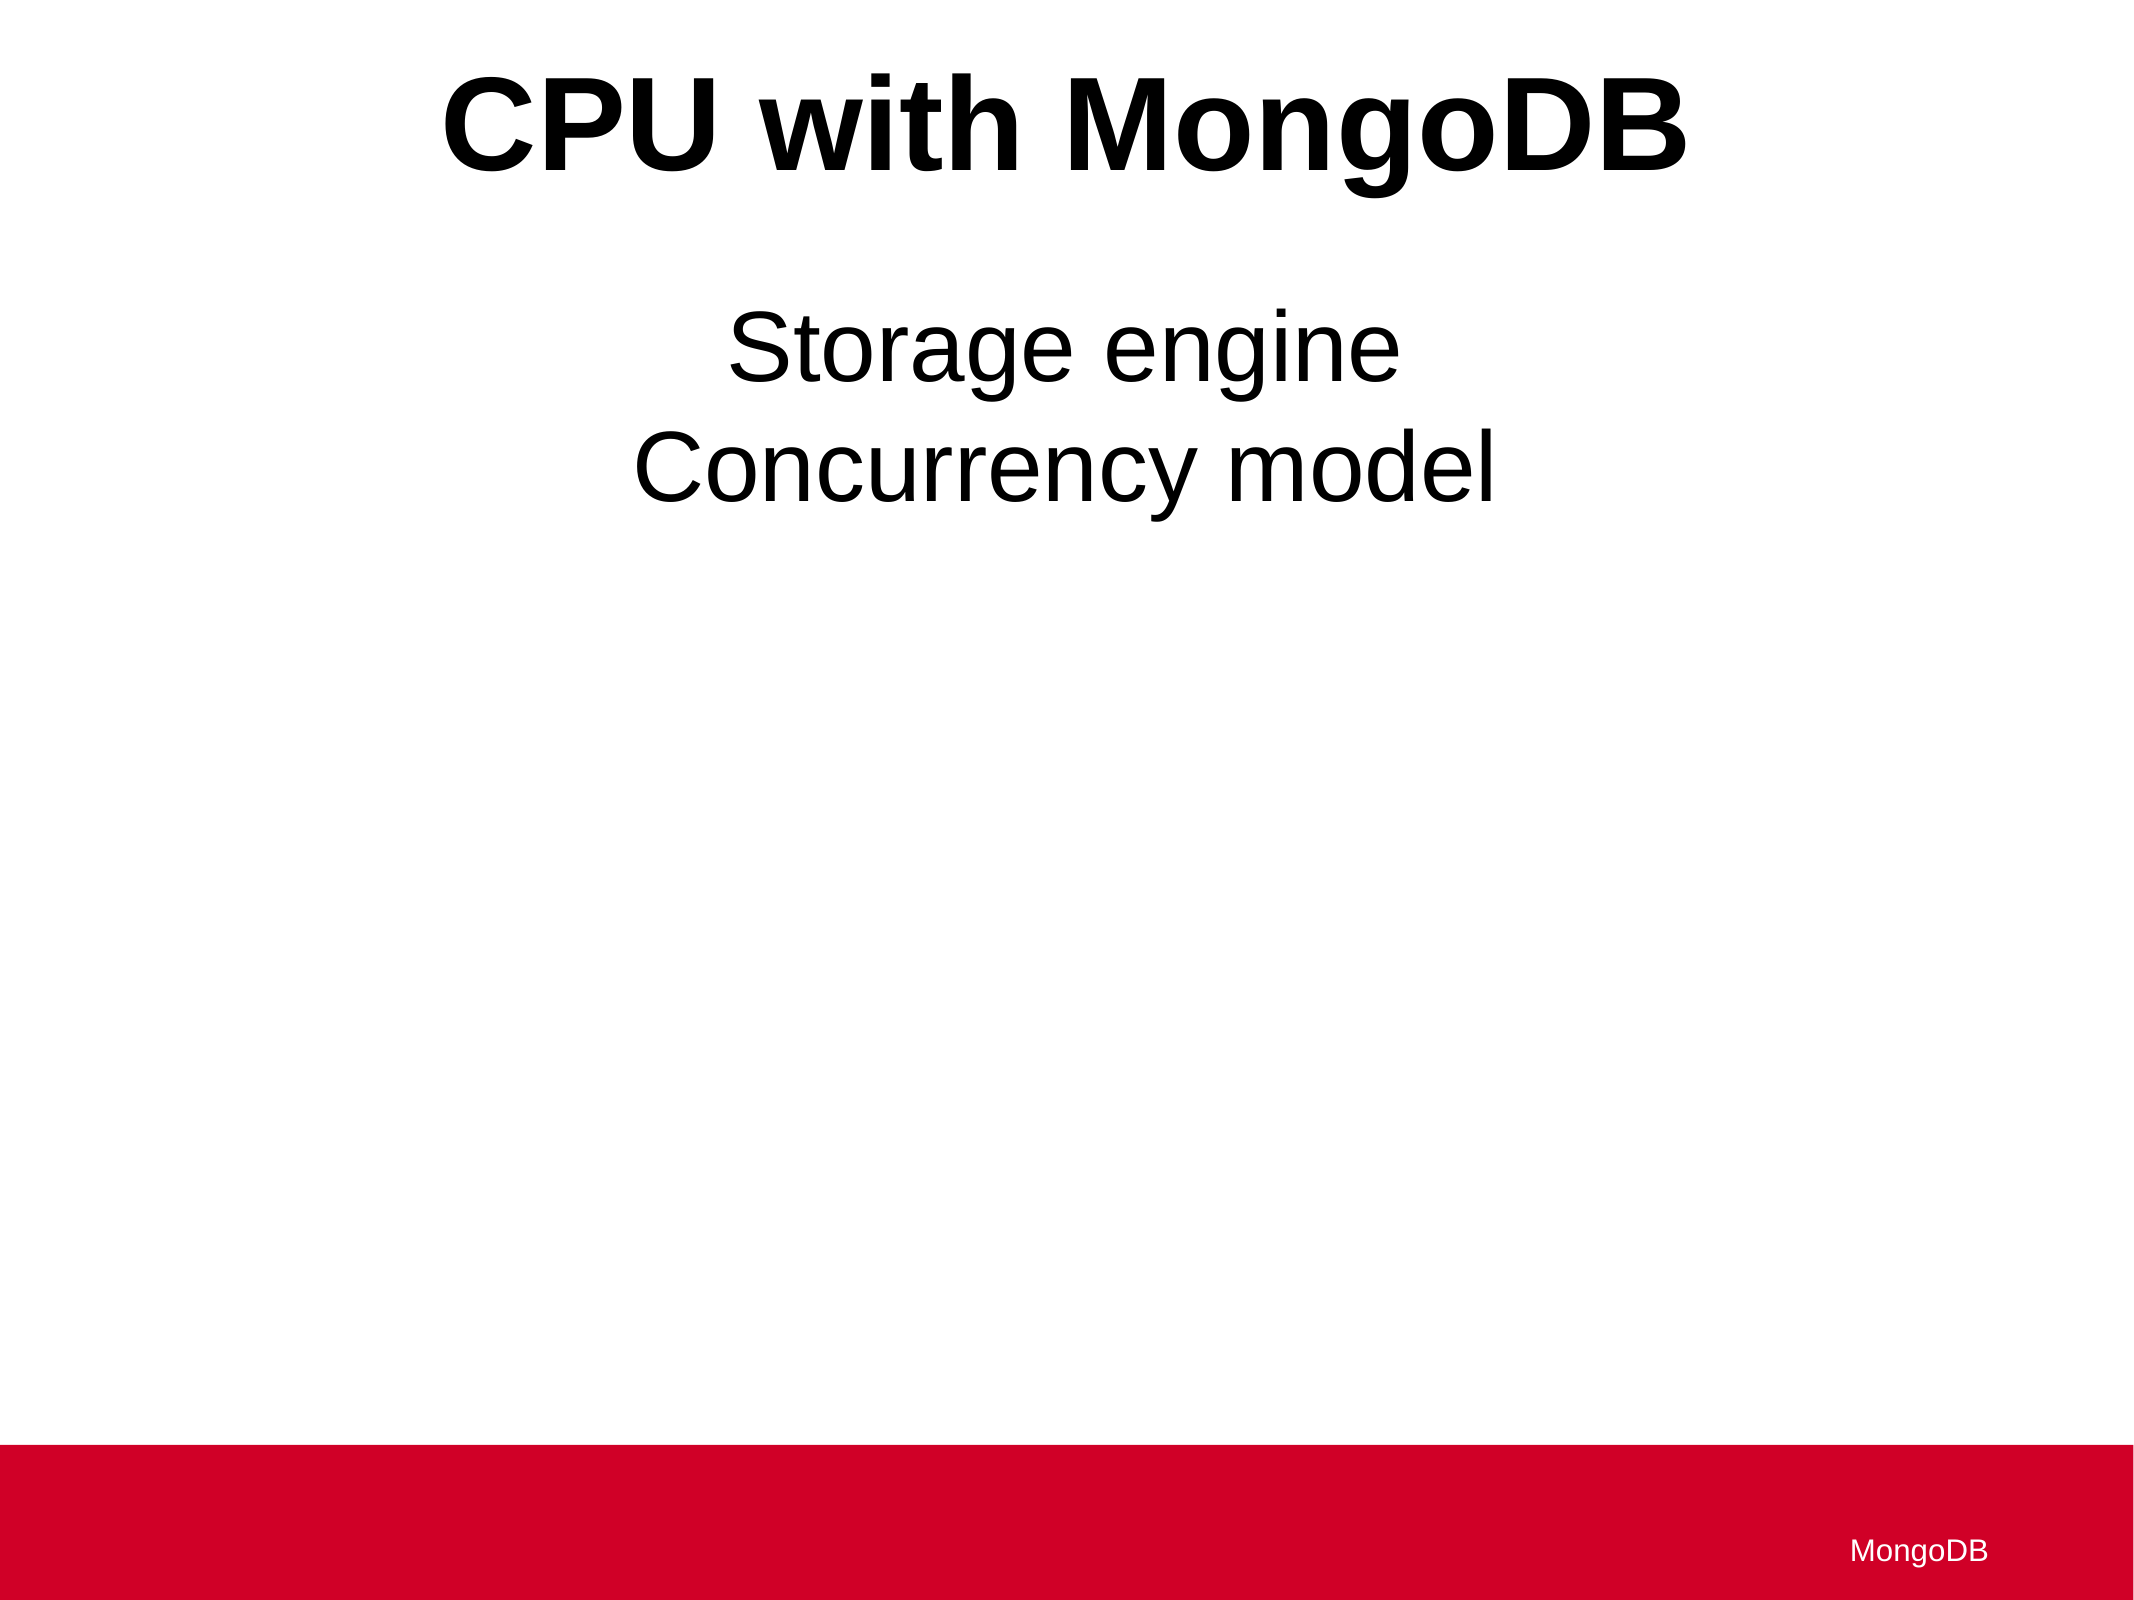

CPU with MongoDB
Storage engine
Concurrency model
138